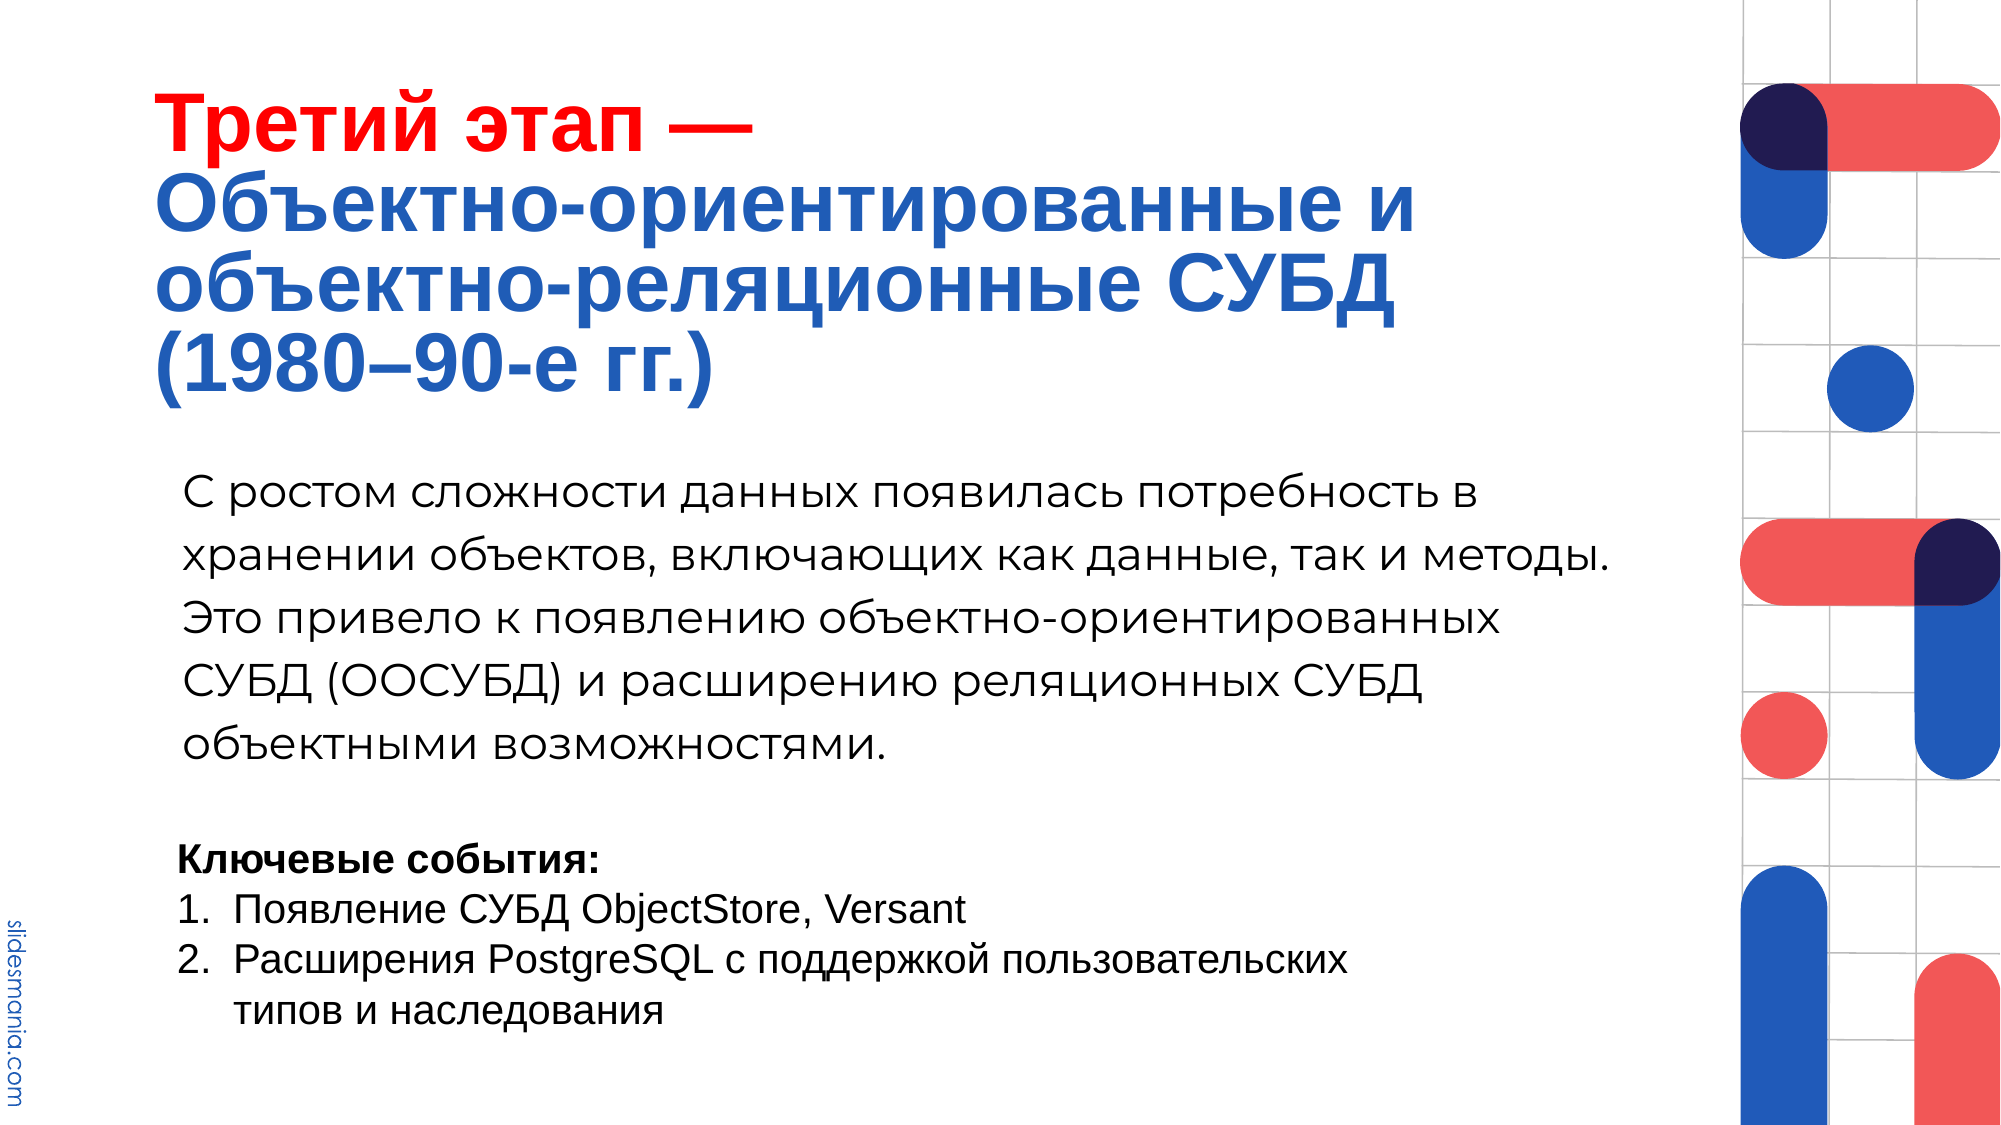

# Третий этап — Объектно-ориентированные и объектно-реляционные СУБД (1980–90-е гг.)
С ростом сложности данных появилась потребность в хранении объектов, включающих как данные, так и методы.
Это привело к появлению объектно-ориентированных СУБД (ООСУБД) и расширению реляционных СУБД объектными возможностями.
Ключевые события:
Появление СУБД ObjectStore, Versant
Расширения PostgreSQL с поддержкой пользовательских типов и наследования